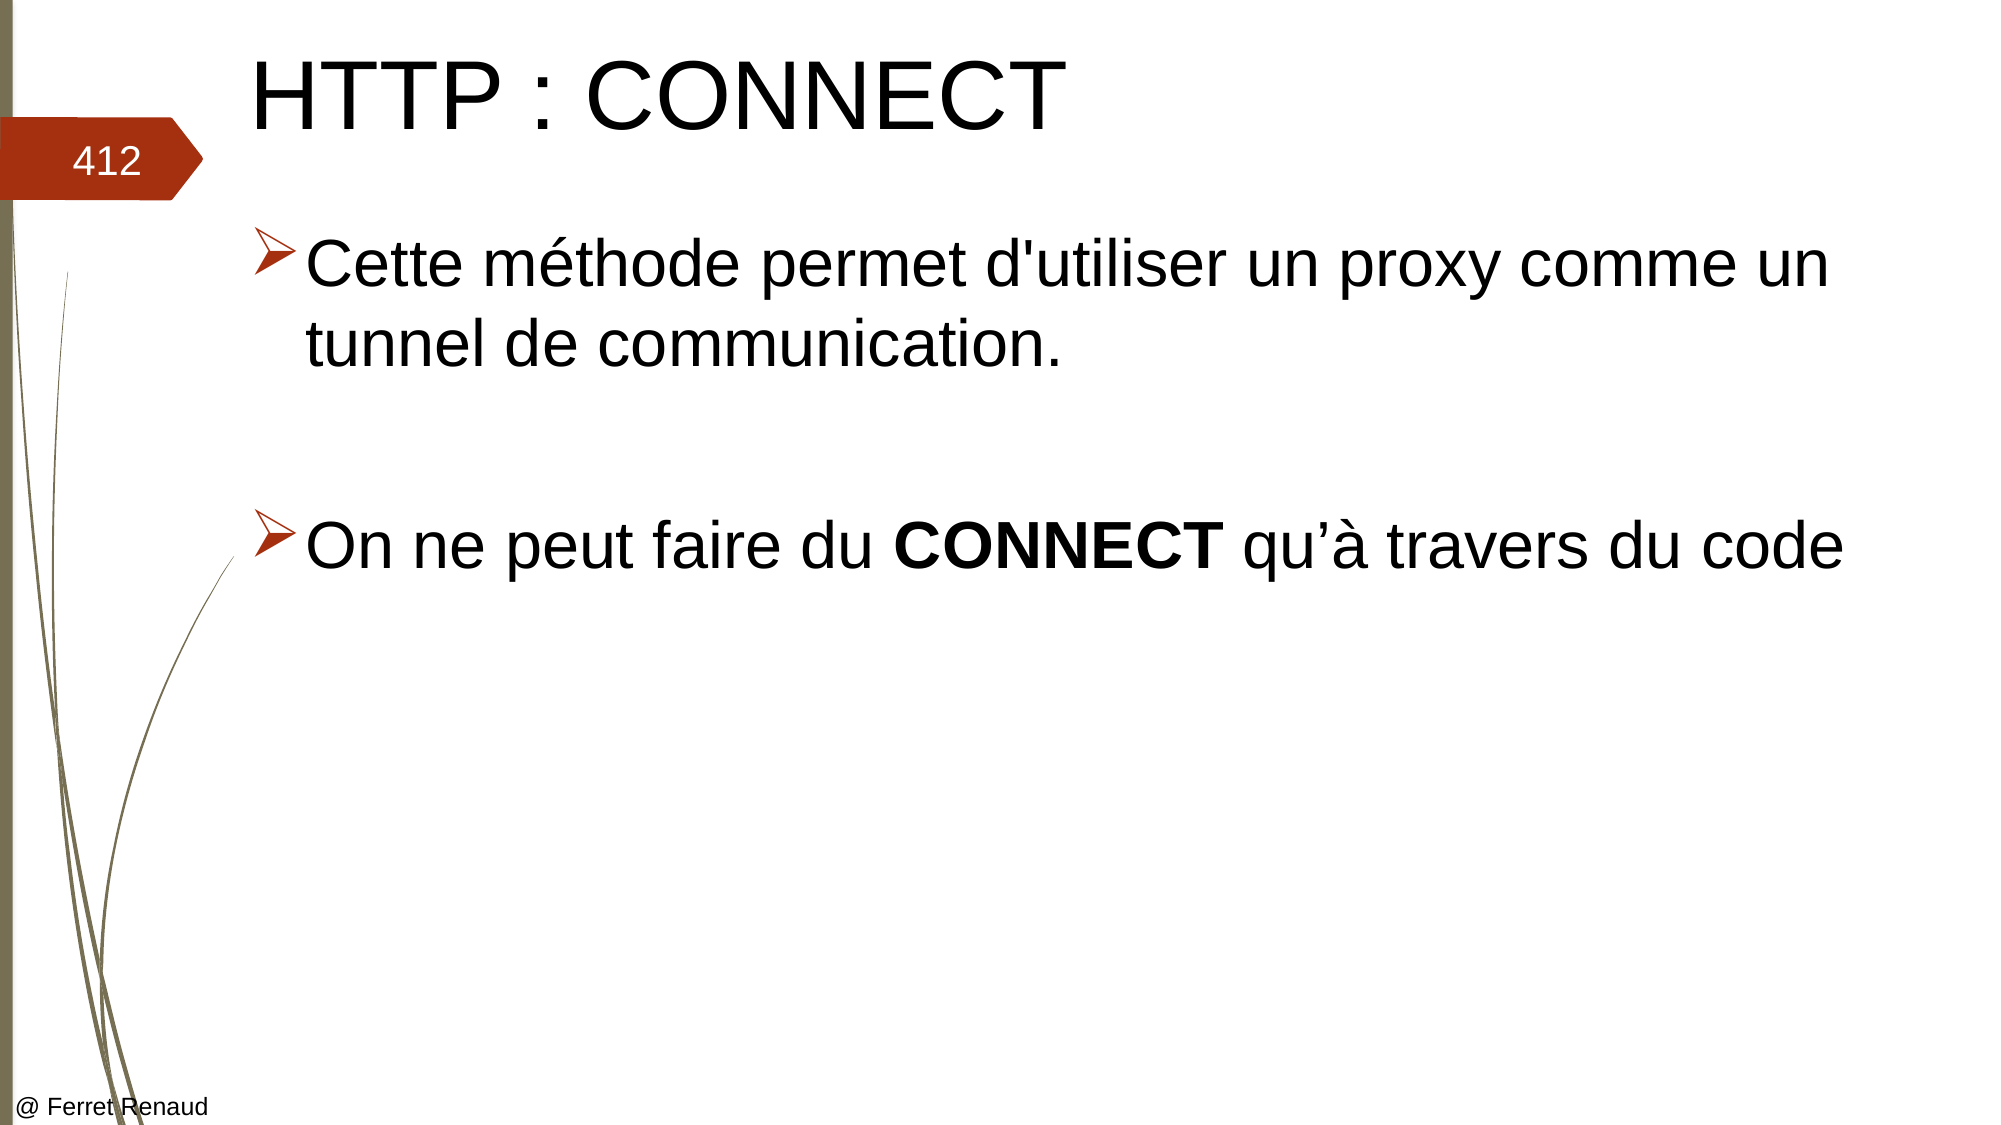

# HTTP : CONNECT
412
Cette méthode permet d'utiliser un proxy comme un tunnel de communication.

On ne peut faire du CONNECT qu’à travers du code
@ Ferret Renaud